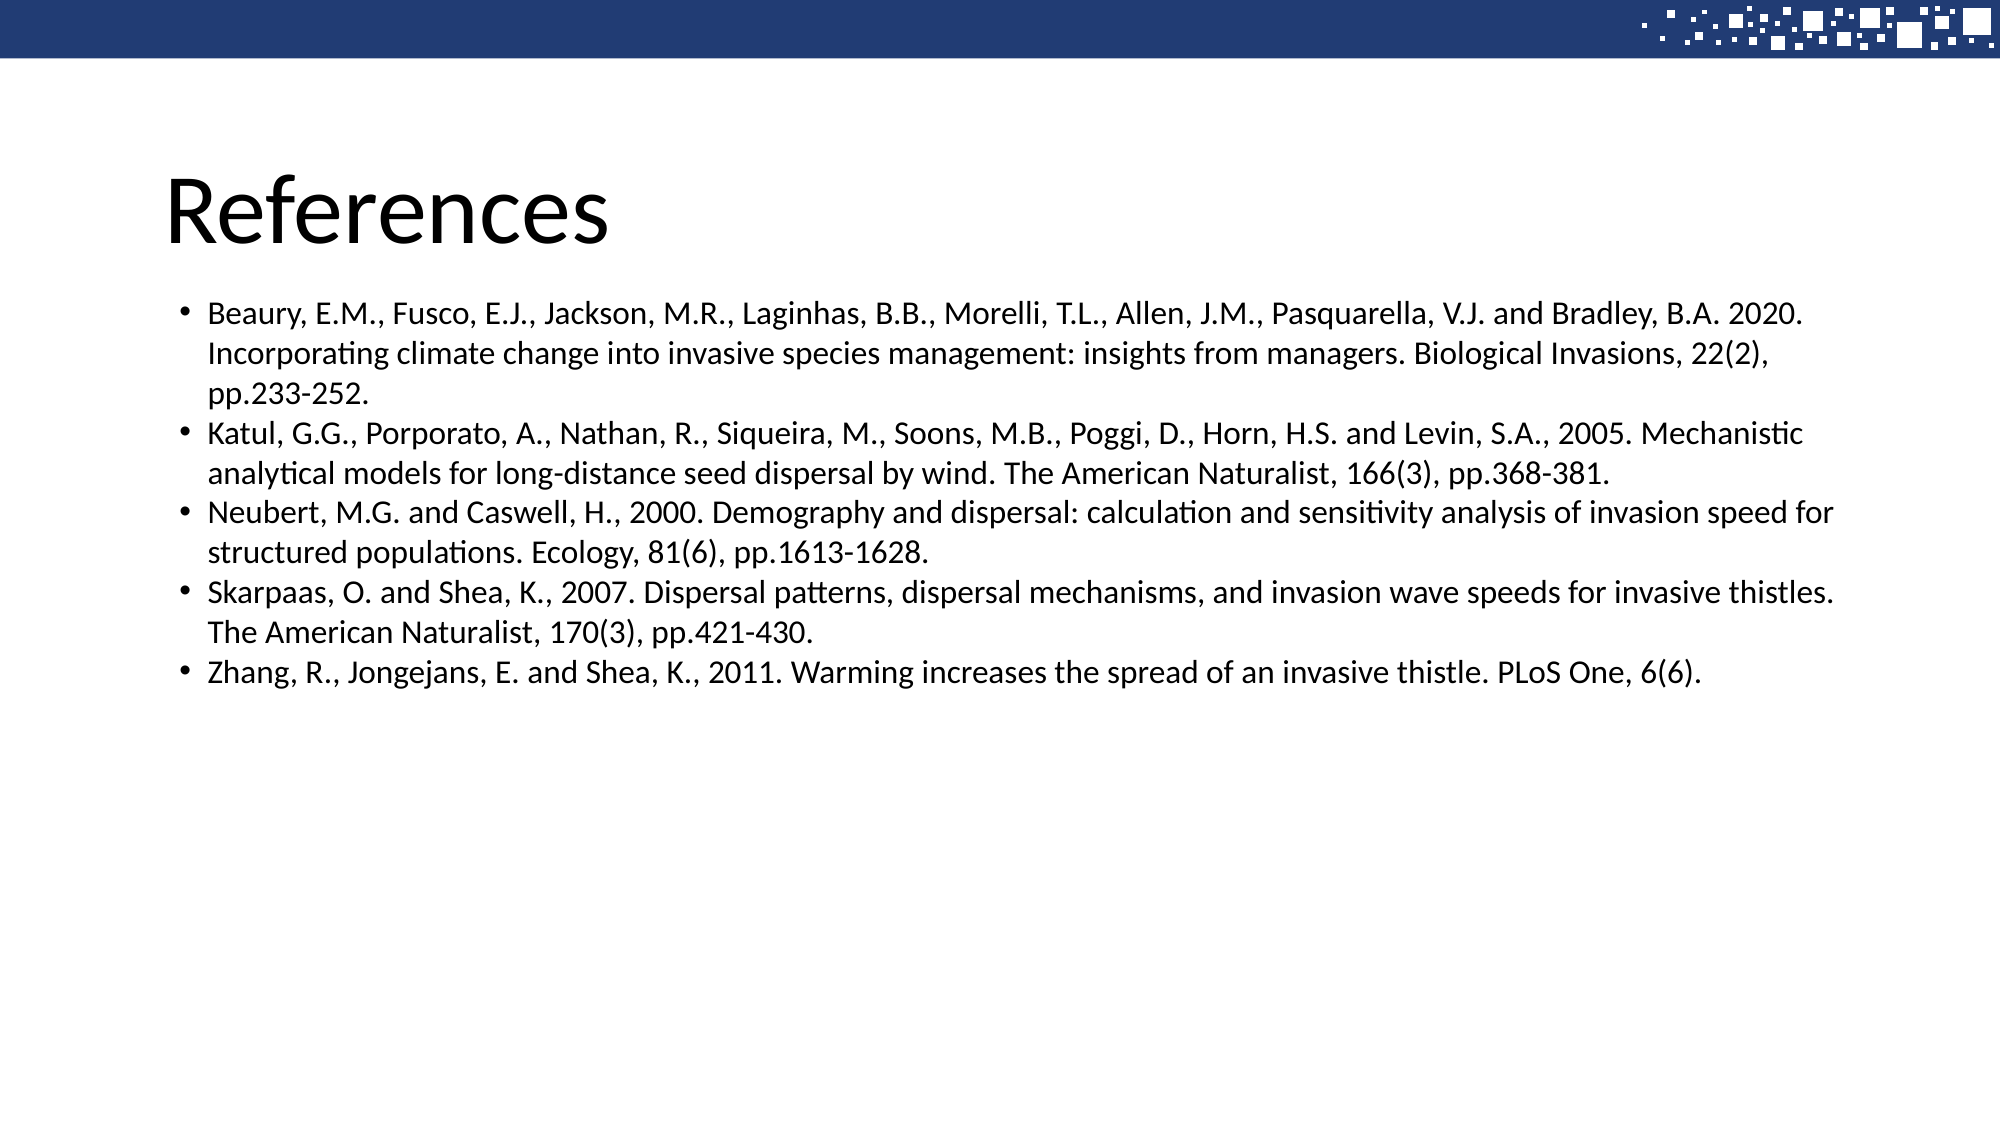

References
Beaury, E.M., Fusco, E.J., Jackson, M.R., Laginhas, B.B., Morelli, T.L., Allen, J.M., Pasquarella, V.J. and Bradley, B.A. 2020. Incorporating climate change into invasive species management: insights from managers. Biological Invasions, 22(2), pp.233-252.
Katul, G.G., Porporato, A., Nathan, R., Siqueira, M., Soons, M.B., Poggi, D., Horn, H.S. and Levin, S.A., 2005. Mechanistic analytical models for long-distance seed dispersal by wind. The American Naturalist, 166(3), pp.368-381.
Neubert, M.G. and Caswell, H., 2000. Demography and dispersal: calculation and sensitivity analysis of invasion speed for structured populations. Ecology, 81(6), pp.1613-1628.
Skarpaas, O. and Shea, K., 2007. Dispersal patterns, dispersal mechanisms, and invasion wave speeds for invasive thistles. The American Naturalist, 170(3), pp.421-430.
Zhang, R., Jongejans, E. and Shea, K., 2011. Warming increases the spread of an invasive thistle. PLoS One, 6(6).